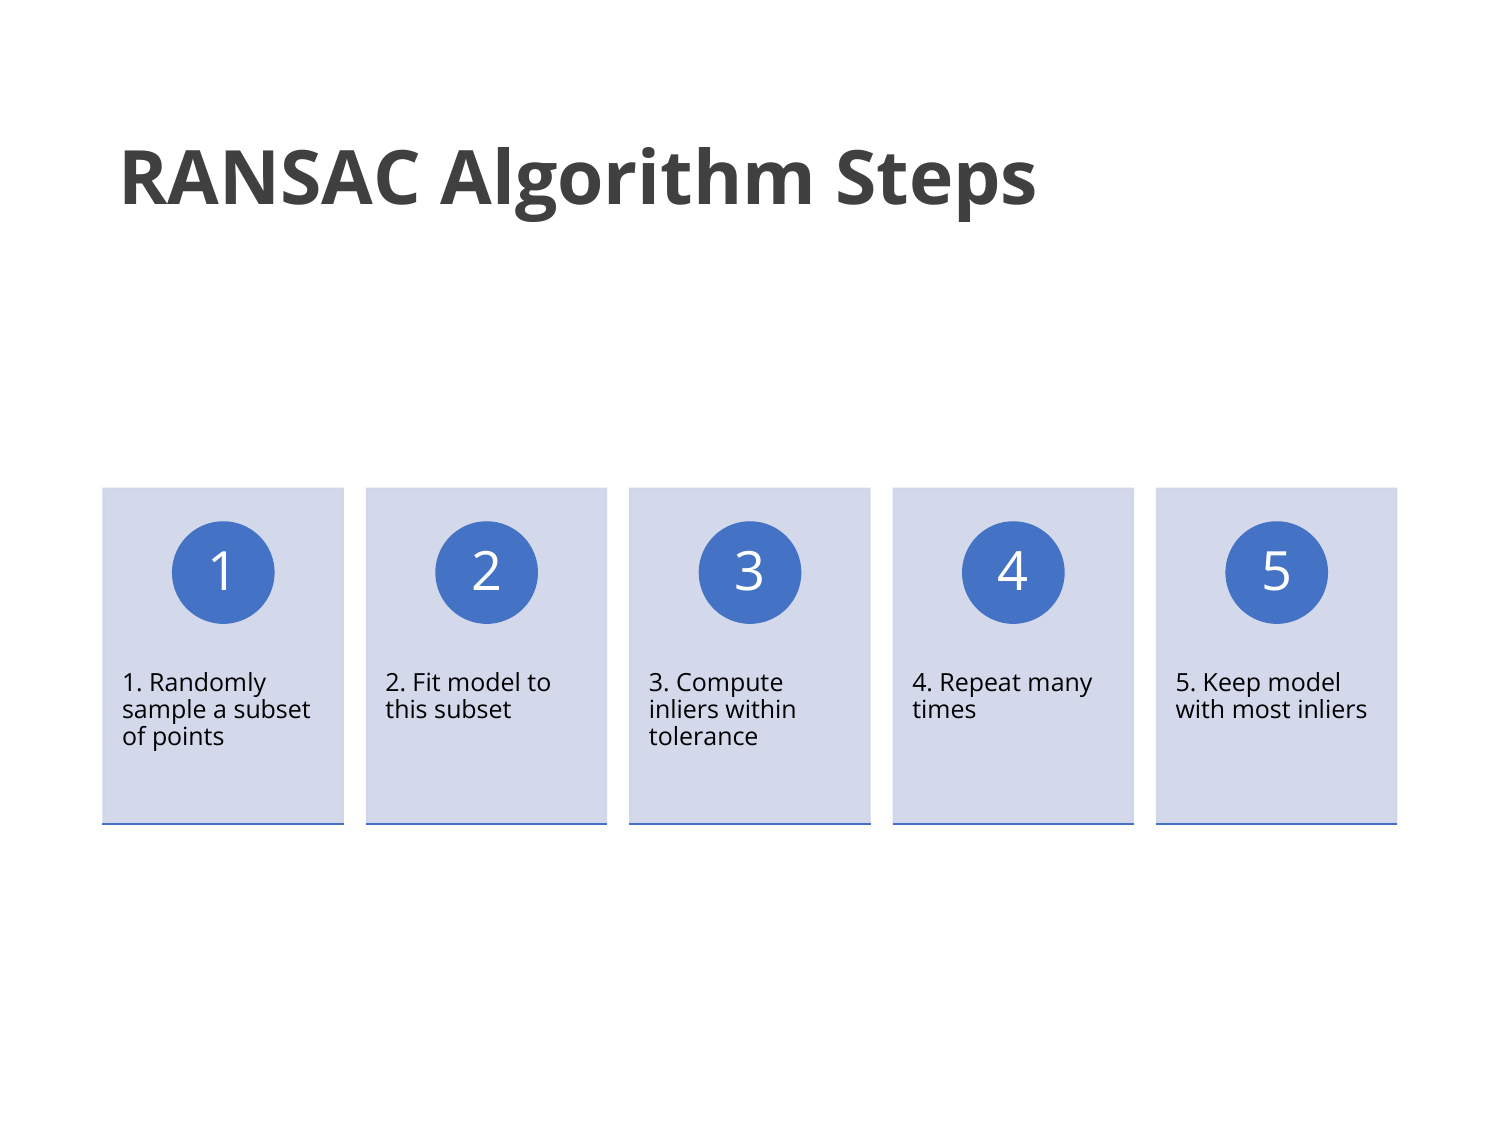

# RANSAC Algorithm Steps
1. Randomly sample a subset of points
1
2. Fit model to this subset
2
3. Compute inliers within tolerance
3
4. Repeat many times
4
5. Keep model with most inliers
5